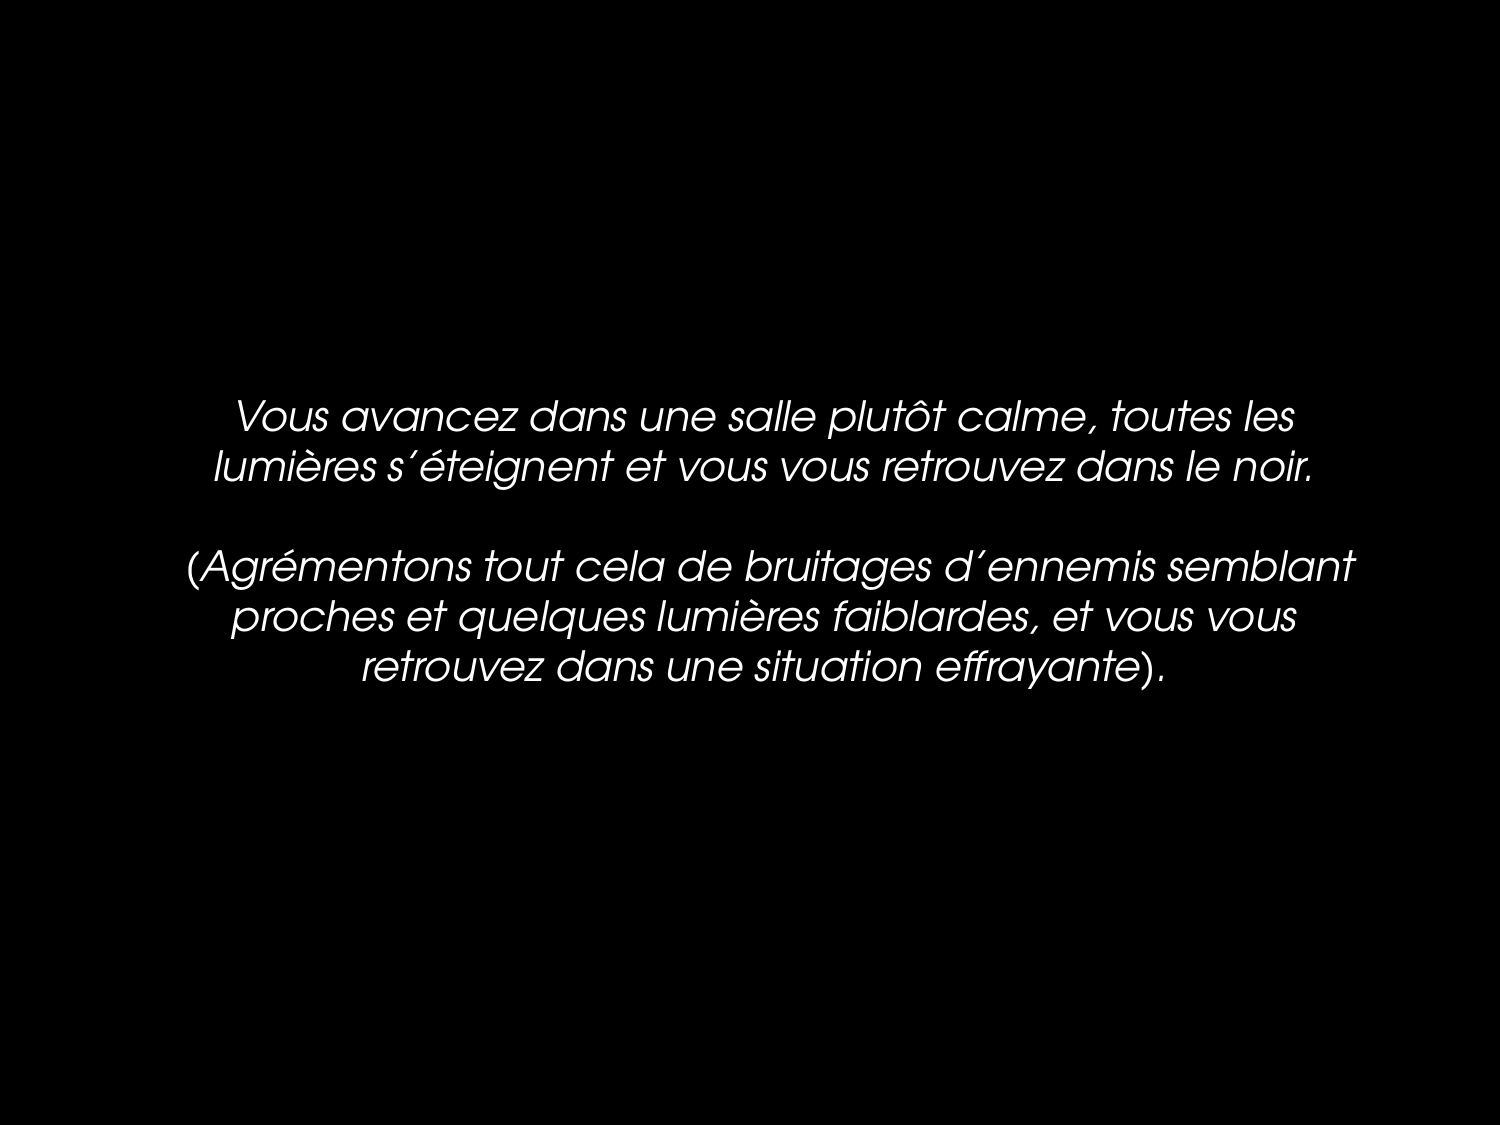

Vous avancez dans une salle plutôt calme, toutes les lumières s’éteignent et vous vous retrouvez dans le noir.

 (Agrémentons tout cela de bruitages d’ennemis semblant proches et quelques lumières faiblardes, et vous vous retrouvez dans une situation effrayante).